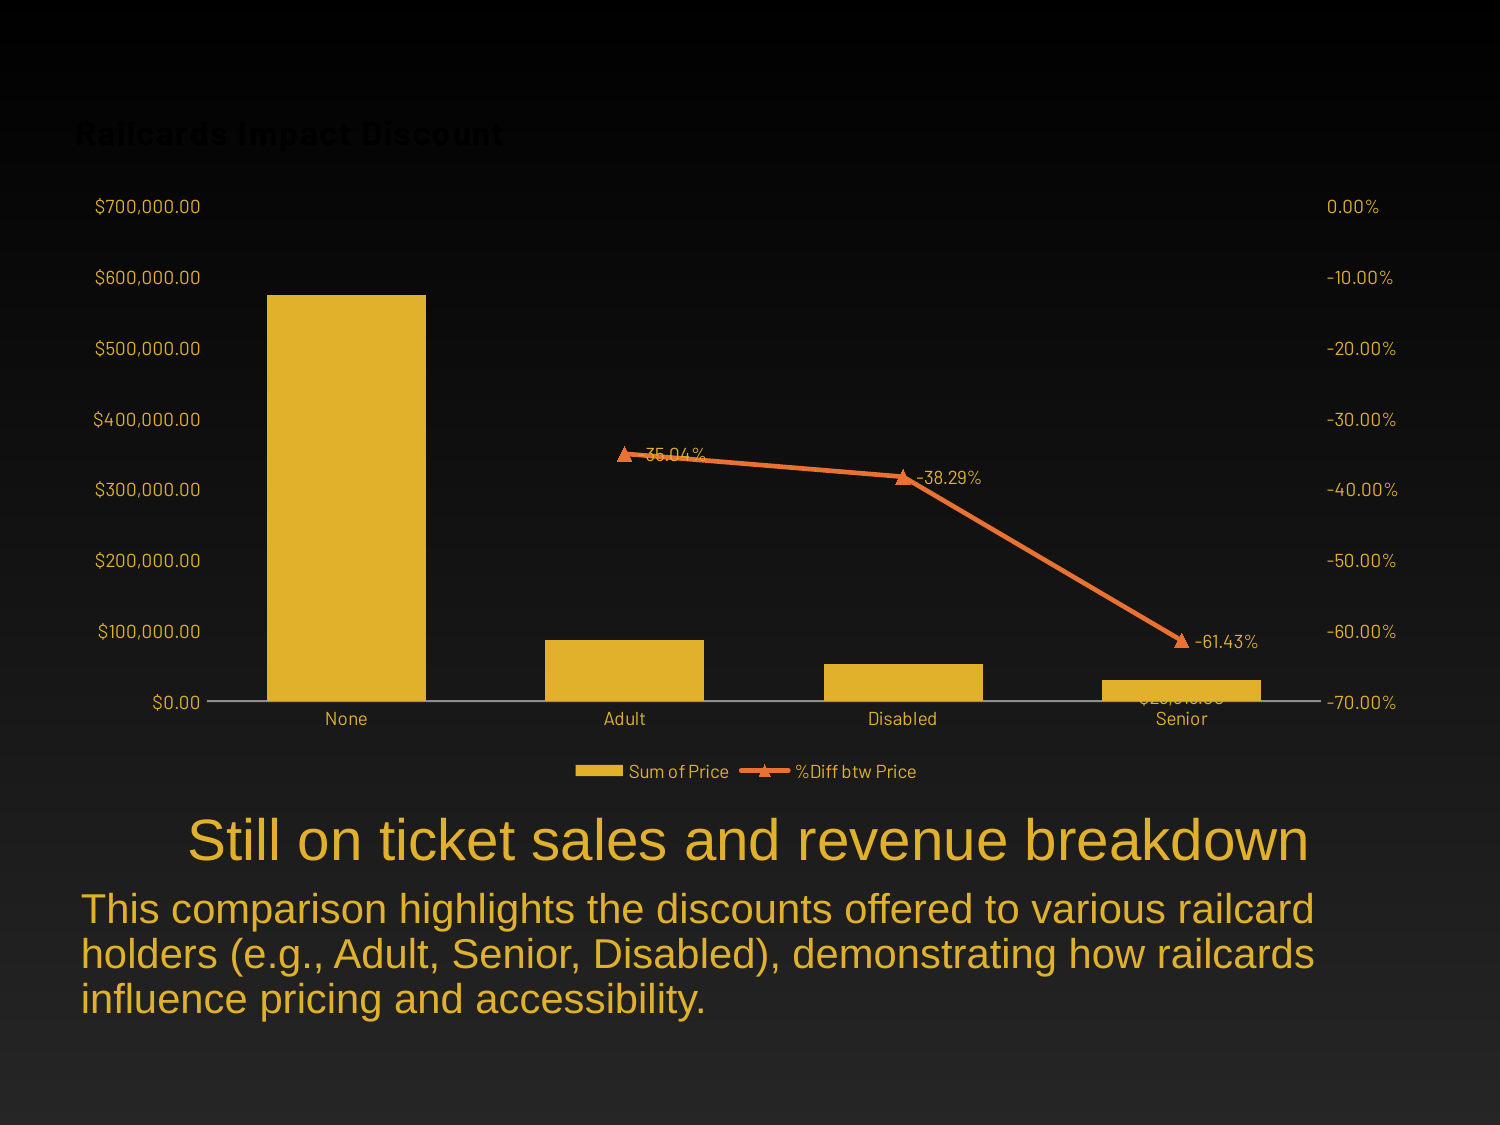

### Chart: Railcards Impact Discount

| Category | Sum of Price | %Diff btw Price |
|---|---|---|
| None | 573697.0 | None |
| Adult | 86330.0 | -0.35044502875054295 |
| Disabled | 52278.0 | -0.3829240280808662 |
| Senior | 29616.0 | -0.6143387985544385 |
# Still on ticket sales and revenue breakdown
This comparison highlights the discounts offered to various railcard holders (e.g., Adult, Senior, Disabled), demonstrating how railcards influence pricing and accessibility.